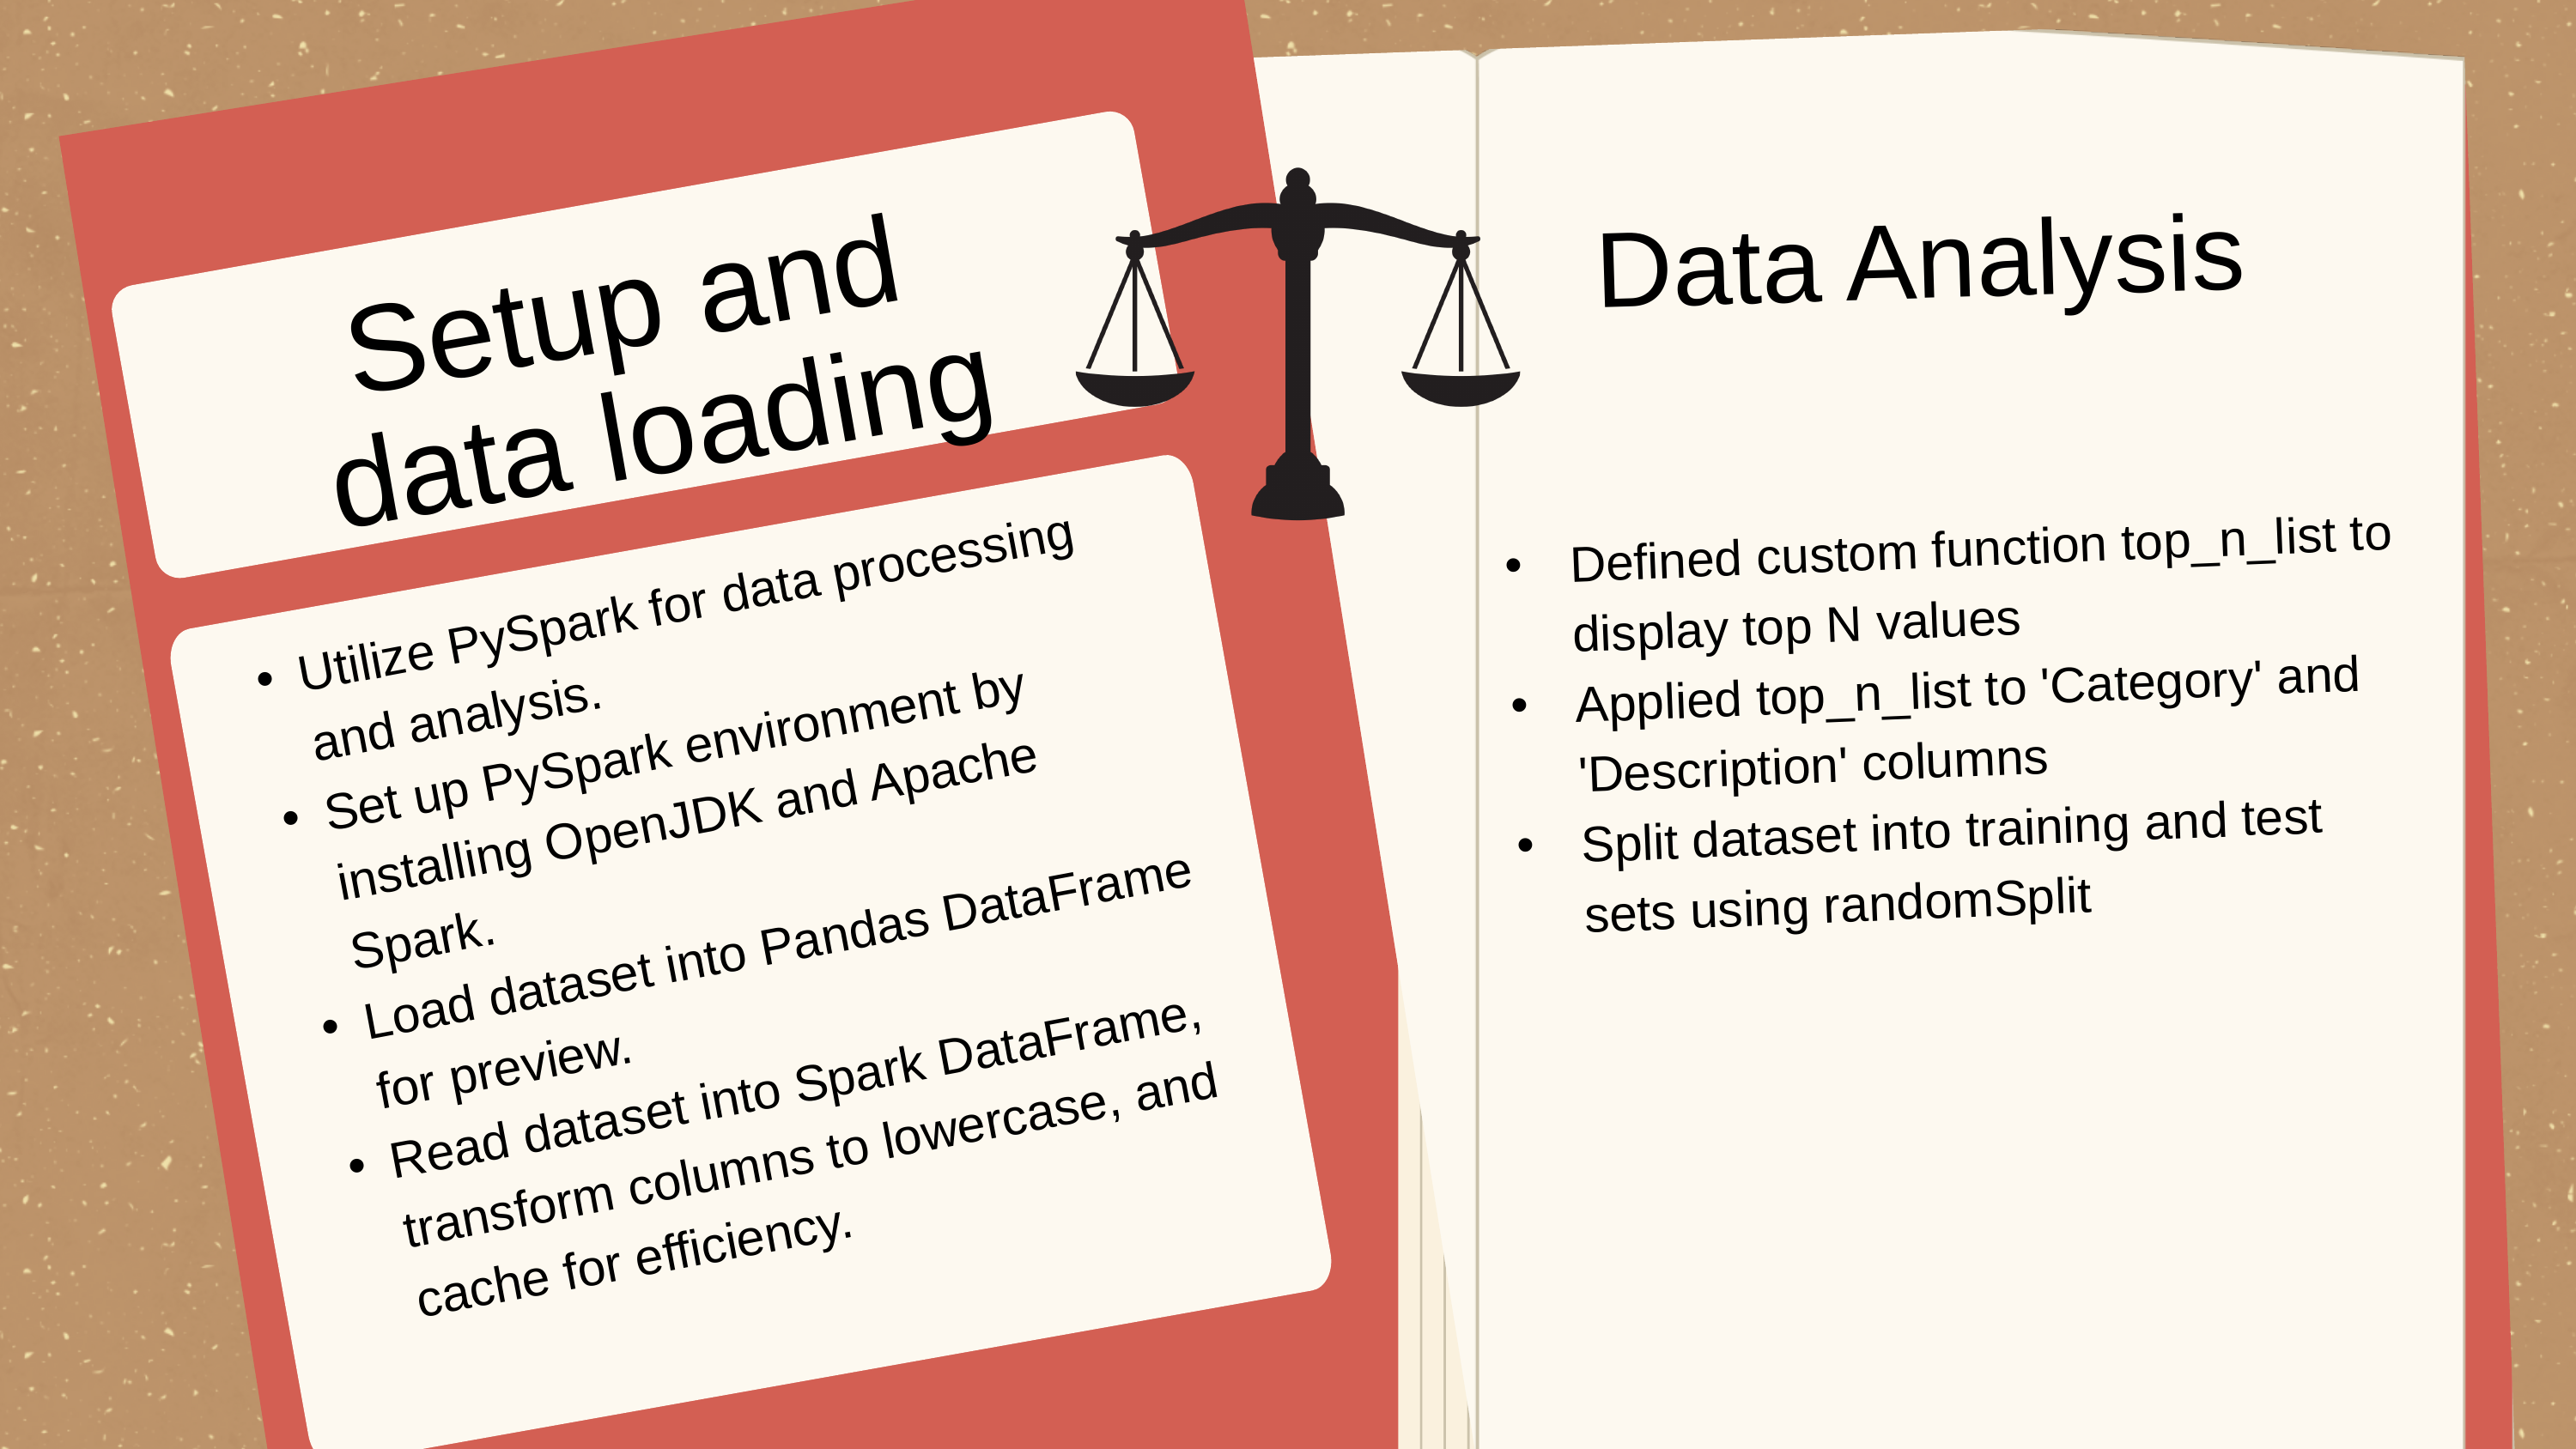

Data Analysis
Setup and
data loading

Defined custom function top_n_list to display top N values
Applied top_n_list to 'Category' and 'Description' columns
Split dataset into training and test sets using randomSplit

Utilize PySpark for data processing and analysis.
Set up PySpark environment by installing OpenJDK and Apache Spark.
Load dataset into Pandas DataFrame for preview.
Read dataset into Spark DataFrame, transform columns to lowercase, and cache for efficiency.